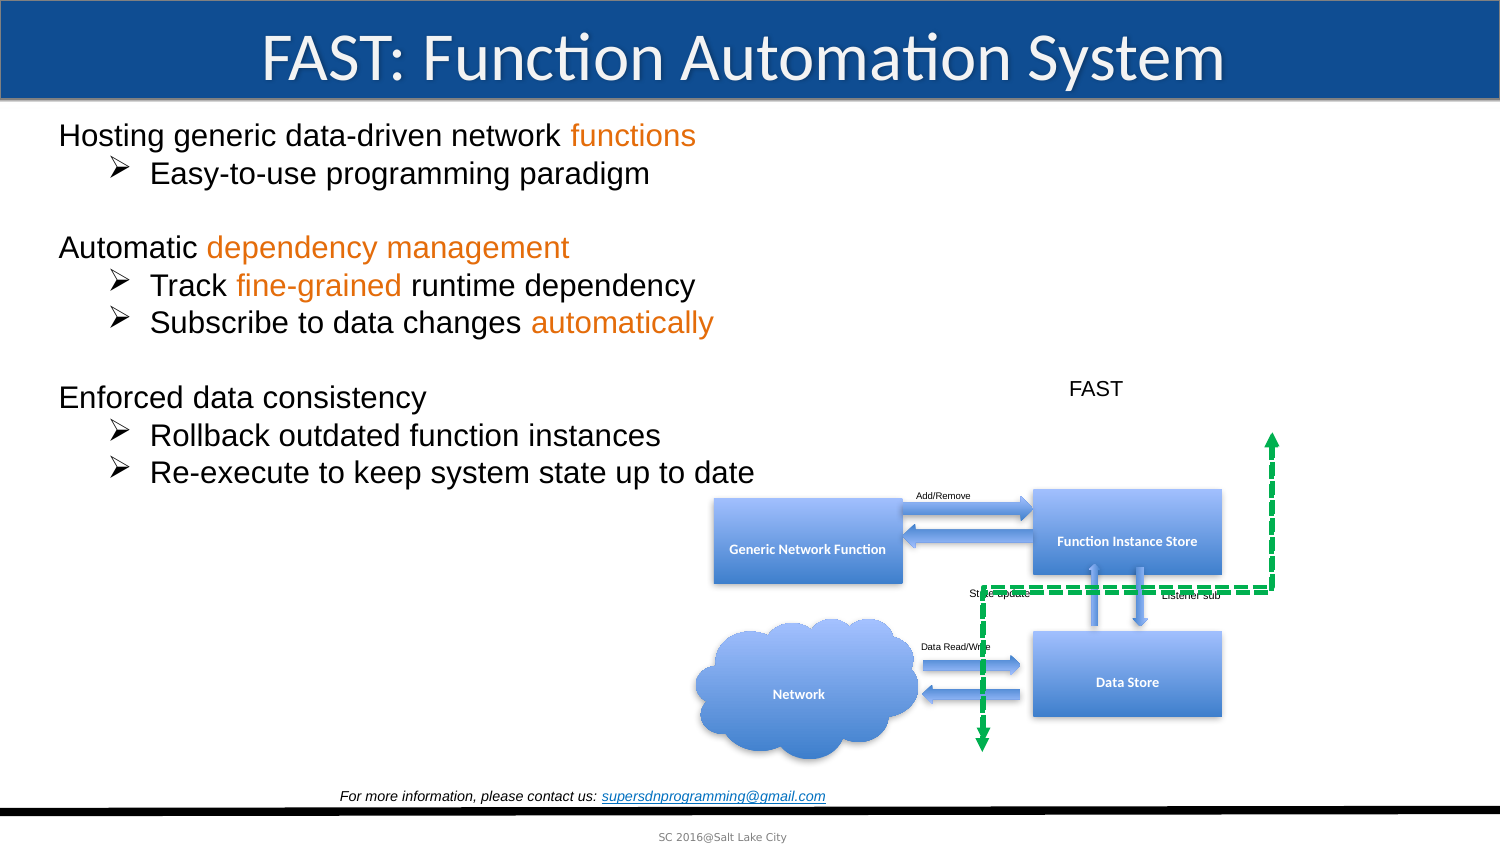

# FAST: Function Automation System
Hosting generic data-driven network functions
Easy-to-use programming paradigm

Automatic dependency management
Track fine-grained runtime dependency
Subscribe to data changes automatically

Enforced data consistency
Rollback outdated function instances
Re-execute to keep system state up to date

FAST
Add/Remove
Function Instance Store

Generic Network Function

State update
Listener sub

Network
Data Read/Write
Data Store

For more information, please contact us: supersdnprogramming@gmail.com